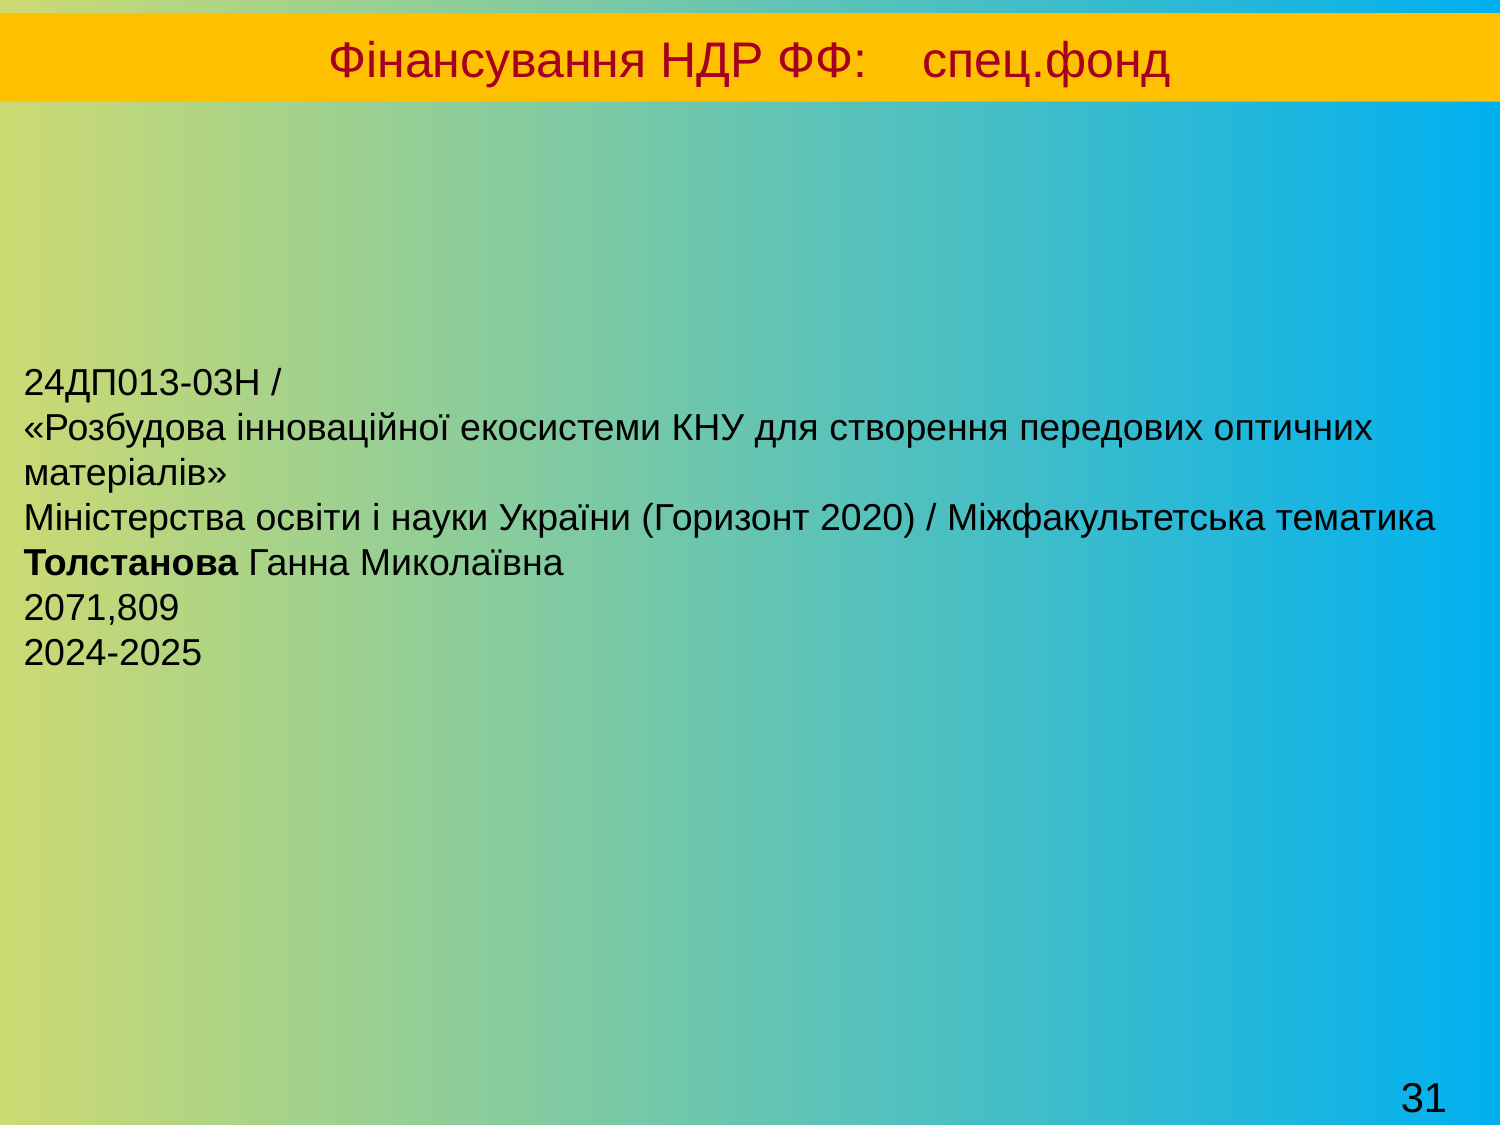

Фінансування НДР ФФ:    спец.фонд
24ДП013-03Н /
«Розбудова інноваційної екосистеми КНУ для створення передових оптичних матеріалів»
Міністерства освіти і науки України (Горизонт 2020) / Міжфакультетська тематика
Толстанова Ганна Миколаївна
2071,809
2024-2025
31